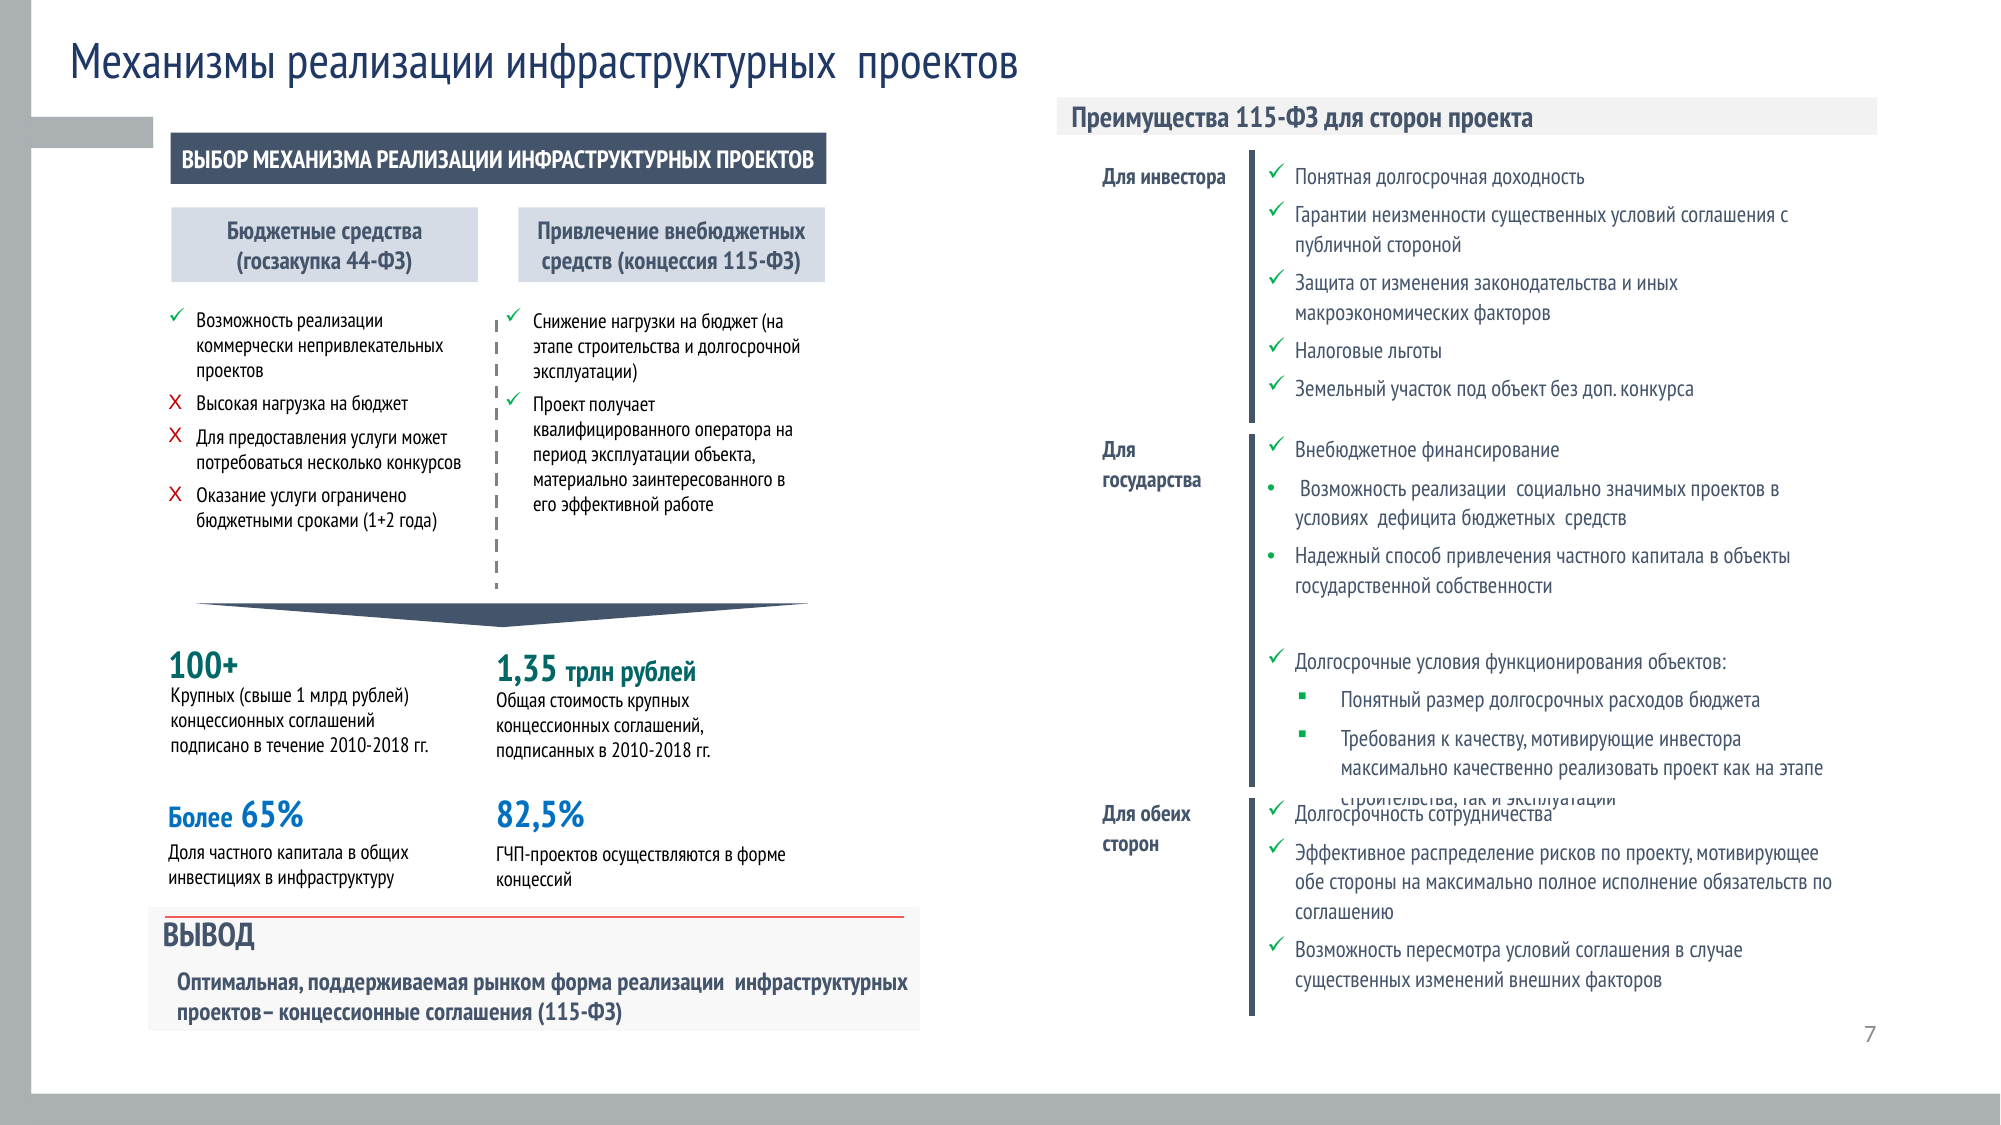

# Механизмы реализации инфраструктурных  проектов
Преимущества 115-ФЗ для сторон проекта
ВЫБОР МЕХАНИЗМА РЕАЛИЗАЦИИ ИНФРАСТРУКТУРНЫХ ПРОЕКТОВ
| Для инвестора | Понятная долгосрочная доходность Гарантии неизменности существенных условий соглашения с публичной стороной Защита от изменения законодательства и иных макроэкономических факторов Налоговые льготы Земельный участок под объект без доп. конкурса |
| --- | --- |
| Для государства | Внебюджетное финансирование Возможность реализации социально значимых проектов в условиях дефицита бюджетных средств Надежный способ привлечения частного капитала в объекты государственной собственности Долгосрочные условия функционирования объектов: Понятный размер долгосрочных расходов бюджета Требования к качеству, мотивирующие инвестора максимально качественно реализовать проект как на этапе строительства, так и эксплуатации |
| Для обеих сторон | Долгосрочность сотрудничества Эффективное распределение рисков по проекту, мотивирующее обе стороны на максимально полное исполнение обязательств по соглашению Возможность пересмотра условий соглашения в случае существенных изменений внешних факторов |
Бюджетные средства
(госзакупка 44-ФЗ)
Привлечение внебюджетных средств (концессия 115-ФЗ)
Возможность реализации коммерчески непривлекательных проектов
Высокая нагрузка на бюджет
Для предоставления услуги может потребоваться несколько конкурсов
Оказание услуги ограничено бюджетными сроками (1+2 года)
Снижение нагрузки на бюджет (на этапе строительства и долгосрочной эксплуатации)
Проект получает квалифицированного оператора на период эксплуатации объекта, материально заинтересованного в его эффективной работе

100+
1,35 трлн рублей
Крупных (свыше 1 млрд рублей) концессионных соглашений подписано в течение 2010-2018 гг.
Общая стоимость крупных концессионных соглашений, подписанных в 2010-2018 гг.
82,5%
Более 65%
Доля частного капитала в общих инвестициях в инфраструктуру
ГЧП-проектов осуществляются в форме концессий
ВЫВОД
Оптимальная, поддерживаемая рынком форма реализации  инфраструктурных проектов– концессионные соглашения (115-ФЗ)
7